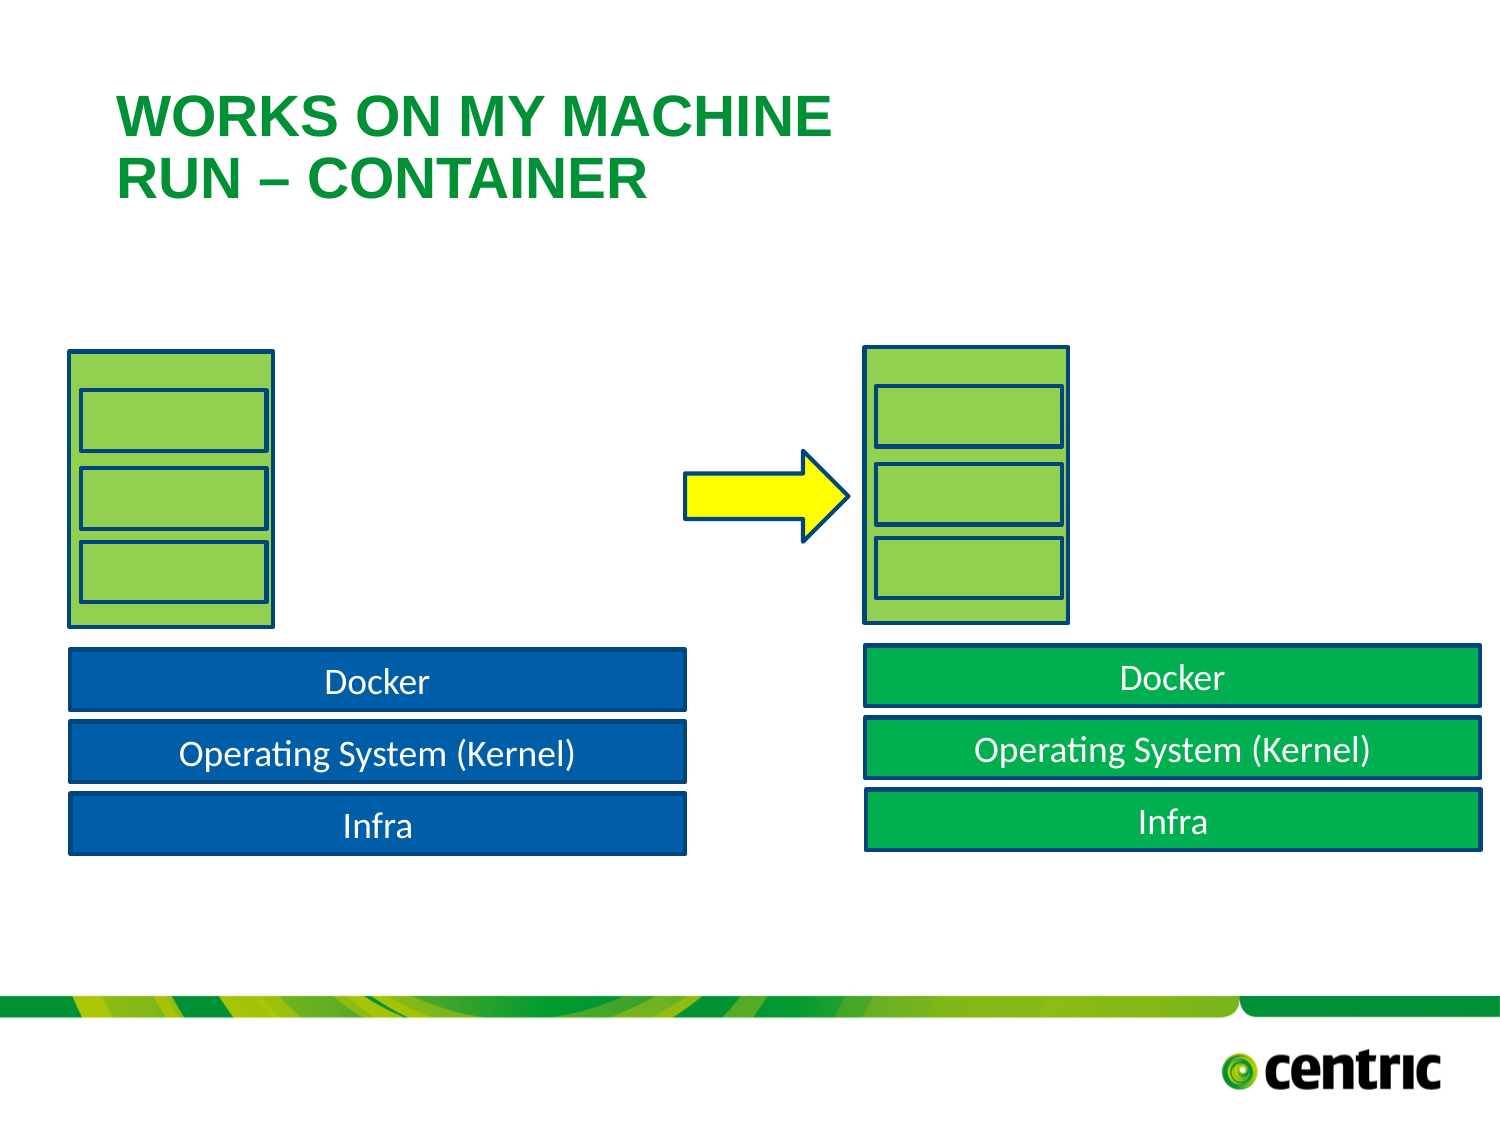

# WORKS ON MY MACHINE RUN – CONTAINER

Applicatie
Applicatie

JAVA 7
JAVA 7
BINS/LIBS
BINS/LIBS
Docker
Docker
Operating System (Kernel)
Operating System (Kernel)
Infra
Infra
TITLE PRESENTATION
Versie 0.8 - 16 september 2017